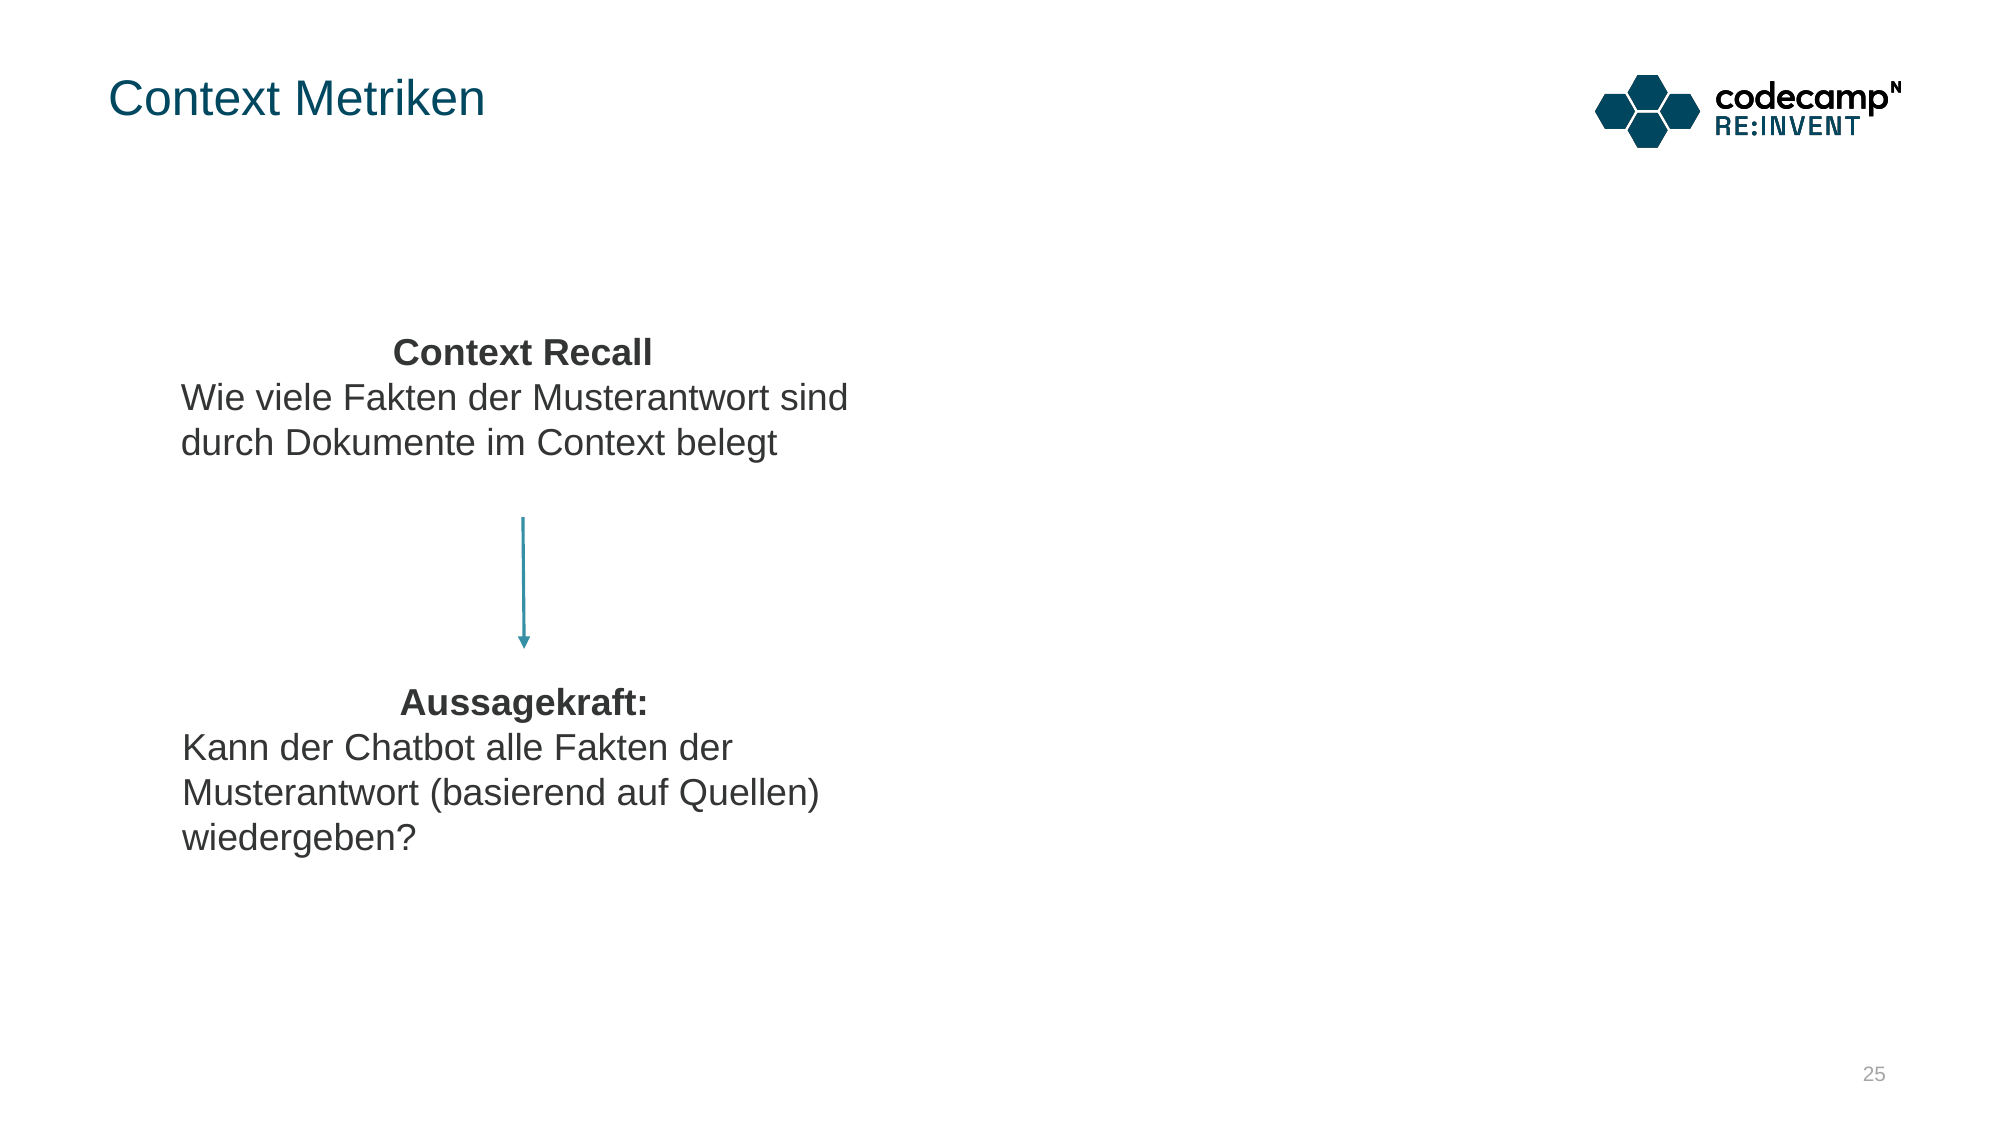

# Context Metriken
Context Recall
Wie viele Fakten der Musterantwort sind durch Dokumente im Context belegt

Aussagekraft:
Kann der Chatbot alle Fakten der Musterantwort (basierend auf Quellen) wiedergeben?
25